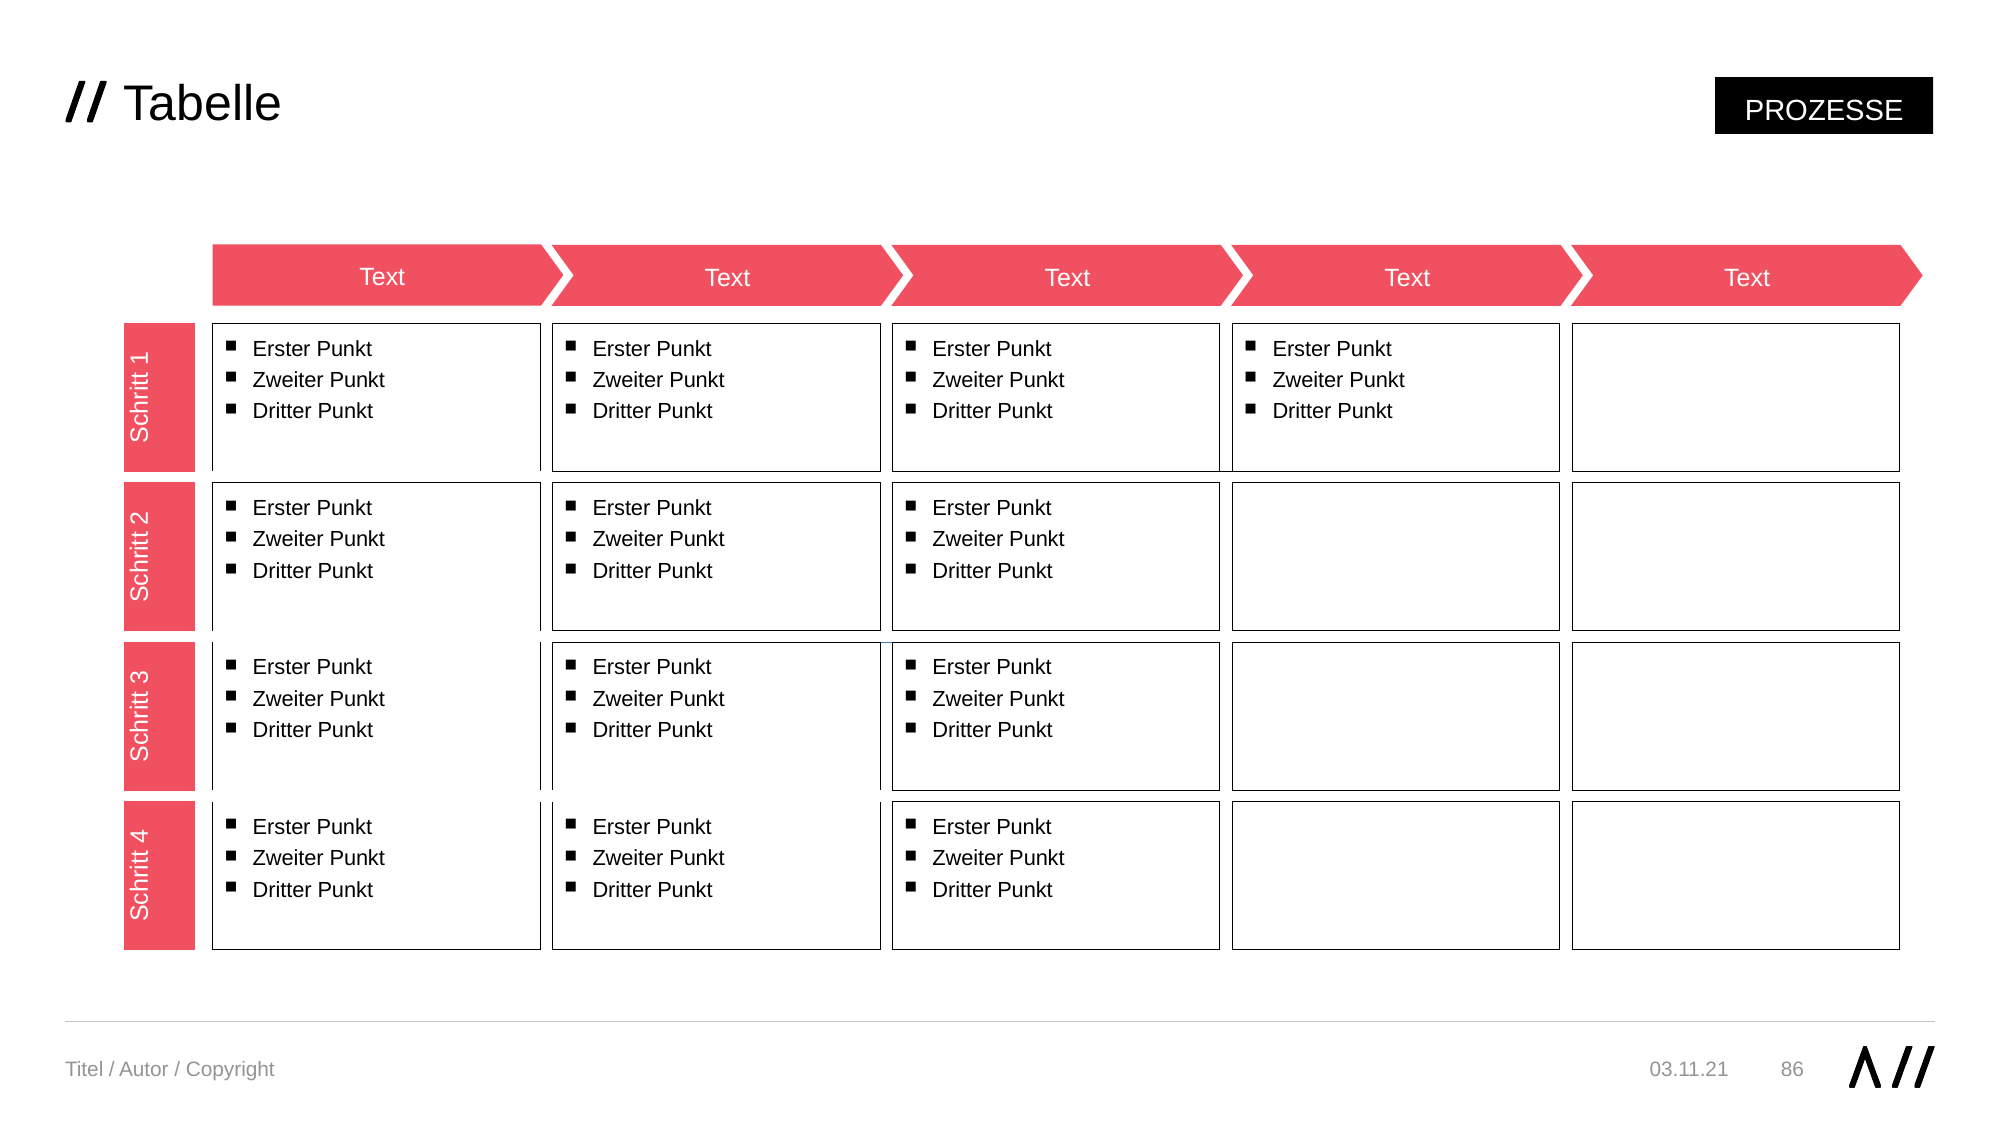

# Tabelle
PROZESSE
Text
Text
Text
Text
Text
| Schritt 1 |  | Erster Punkt Zweiter Punkt Dritter Punkt |  | Erster Punkt Zweiter Punkt Dritter Punkt |  | Erster Punkt Zweiter Punkt Dritter Punkt |  | Erster Punkt Zweiter Punkt Dritter Punkt |  |  |
| --- | --- | --- | --- | --- | --- | --- | --- | --- | --- | --- |
|  |  |  |  |  |  |  |  |  |  |  |
| Schritt 2 |  | Erster Punkt Zweiter Punkt Dritter Punkt |  | Erster Punkt Zweiter Punkt Dritter Punkt |  | Erster Punkt Zweiter Punkt Dritter Punkt |  |  |  |  |
|  |  |  |  |  |  |  |  |  |  |  |
| Schritt 3 |  | Erster Punkt Zweiter Punkt Dritter Punkt |  | Erster Punkt Zweiter Punkt Dritter Punkt |  | Erster Punkt Zweiter Punkt Dritter Punkt |  |  |  |  |
|  |  |  |  |  |  |  |  |  |  |  |
| Schritt 4 |  | Erster Punkt Zweiter Punkt Dritter Punkt |  | Erster Punkt Zweiter Punkt Dritter Punkt |  | Erster Punkt Zweiter Punkt Dritter Punkt |  |  |  |  |
Titel / Autor / Copyright
86
03.11.21